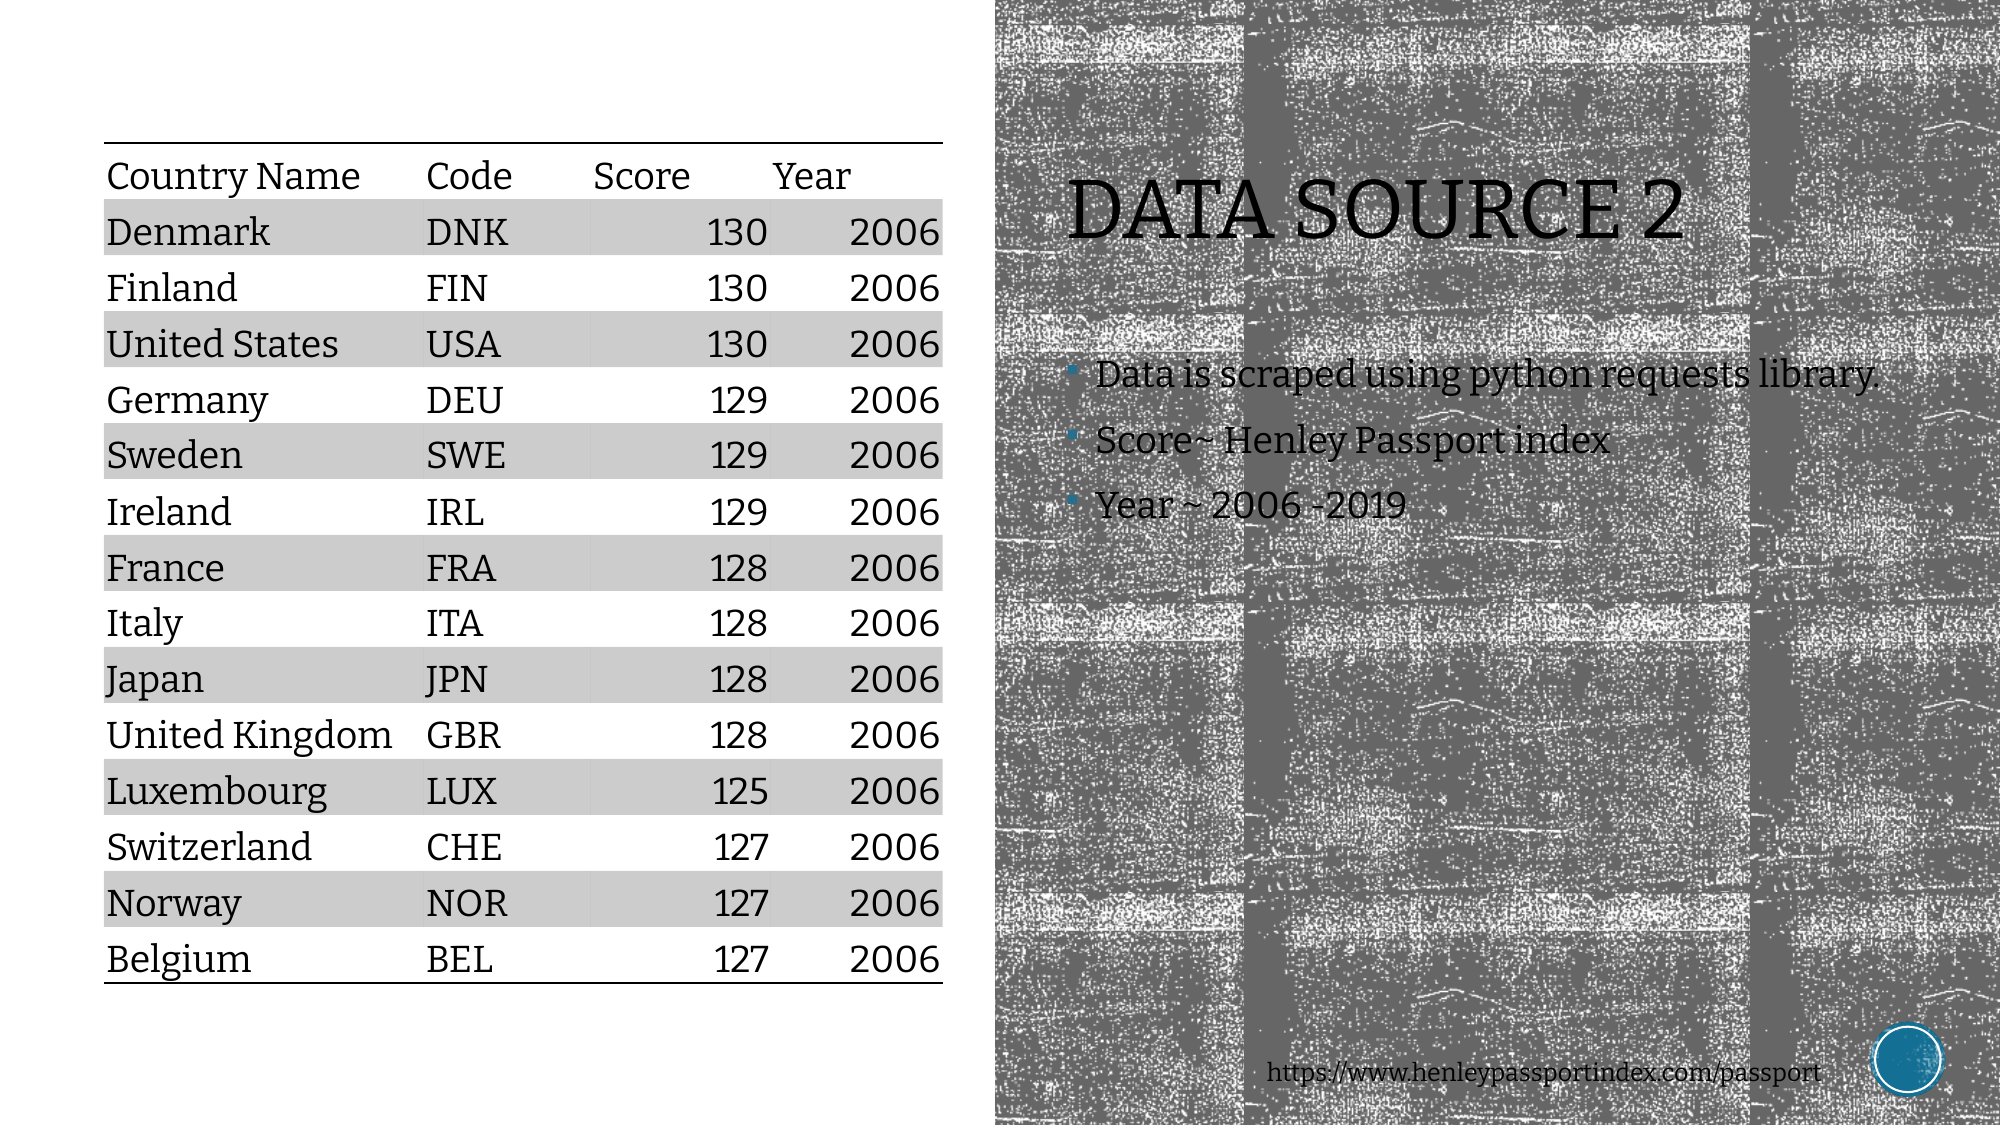

# DATA Source 2
| Country Name | Code | Score | Year |
| --- | --- | --- | --- |
| Denmark | DNK | 130 | 2006 |
| Finland | FIN | 130 | 2006 |
| United States | USA | 130 | 2006 |
| Germany | DEU | 129 | 2006 |
| Sweden | SWE | 129 | 2006 |
| Ireland | IRL | 129 | 2006 |
| France | FRA | 128 | 2006 |
| Italy | ITA | 128 | 2006 |
| Japan | JPN | 128 | 2006 |
| United Kingdom | GBR | 128 | 2006 |
| Luxembourg | LUX | 125 | 2006 |
| Switzerland | CHE | 127 | 2006 |
| Norway | NOR | 127 | 2006 |
| Belgium | BEL | 127 | 2006 |
Data is scraped using python requests library.
Score~ Henley Passport index
Year ~ 2006 -2019

https://www.henleypassportindex.com/passport